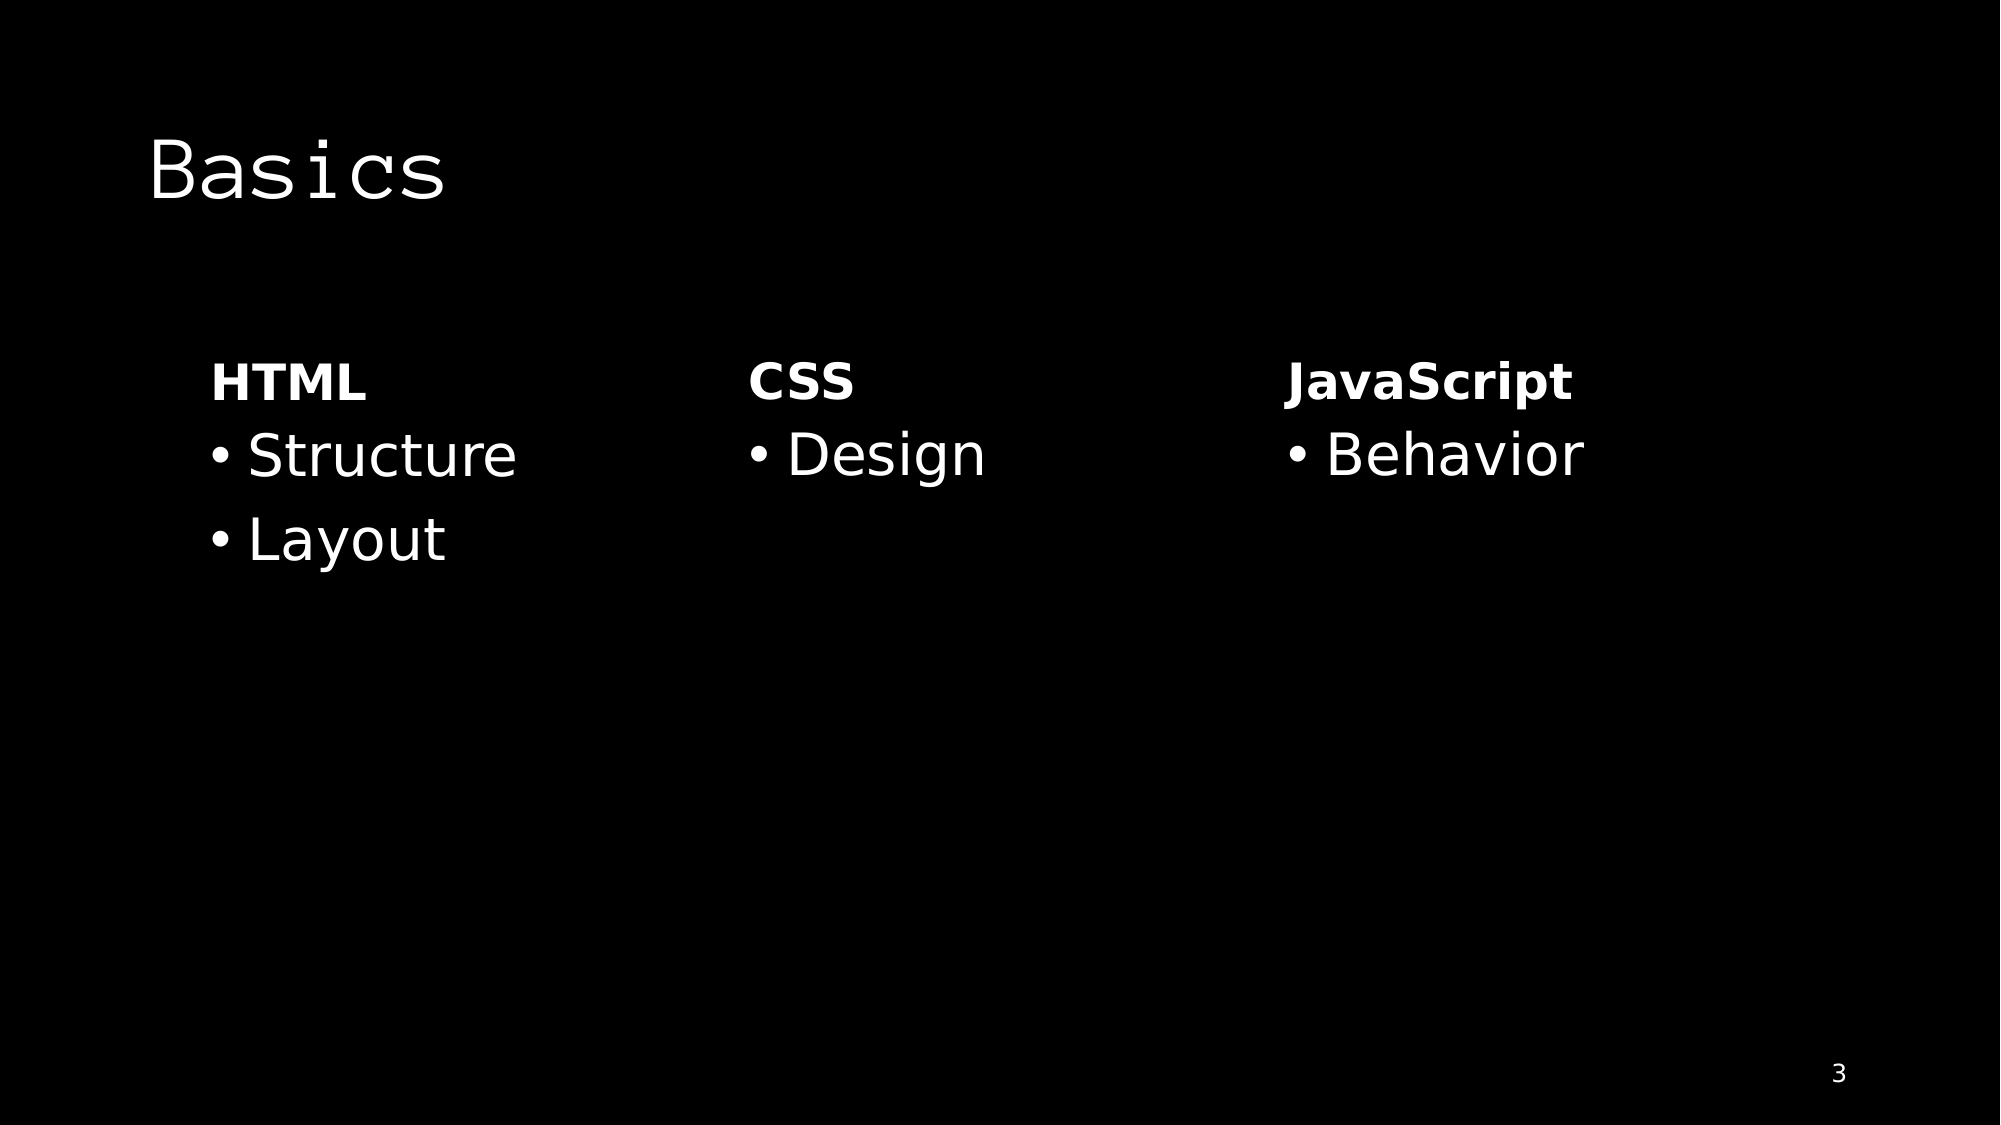

# Basics
CSS
Design
JavaScript
Behavior
HTML
Structure
Layout
3